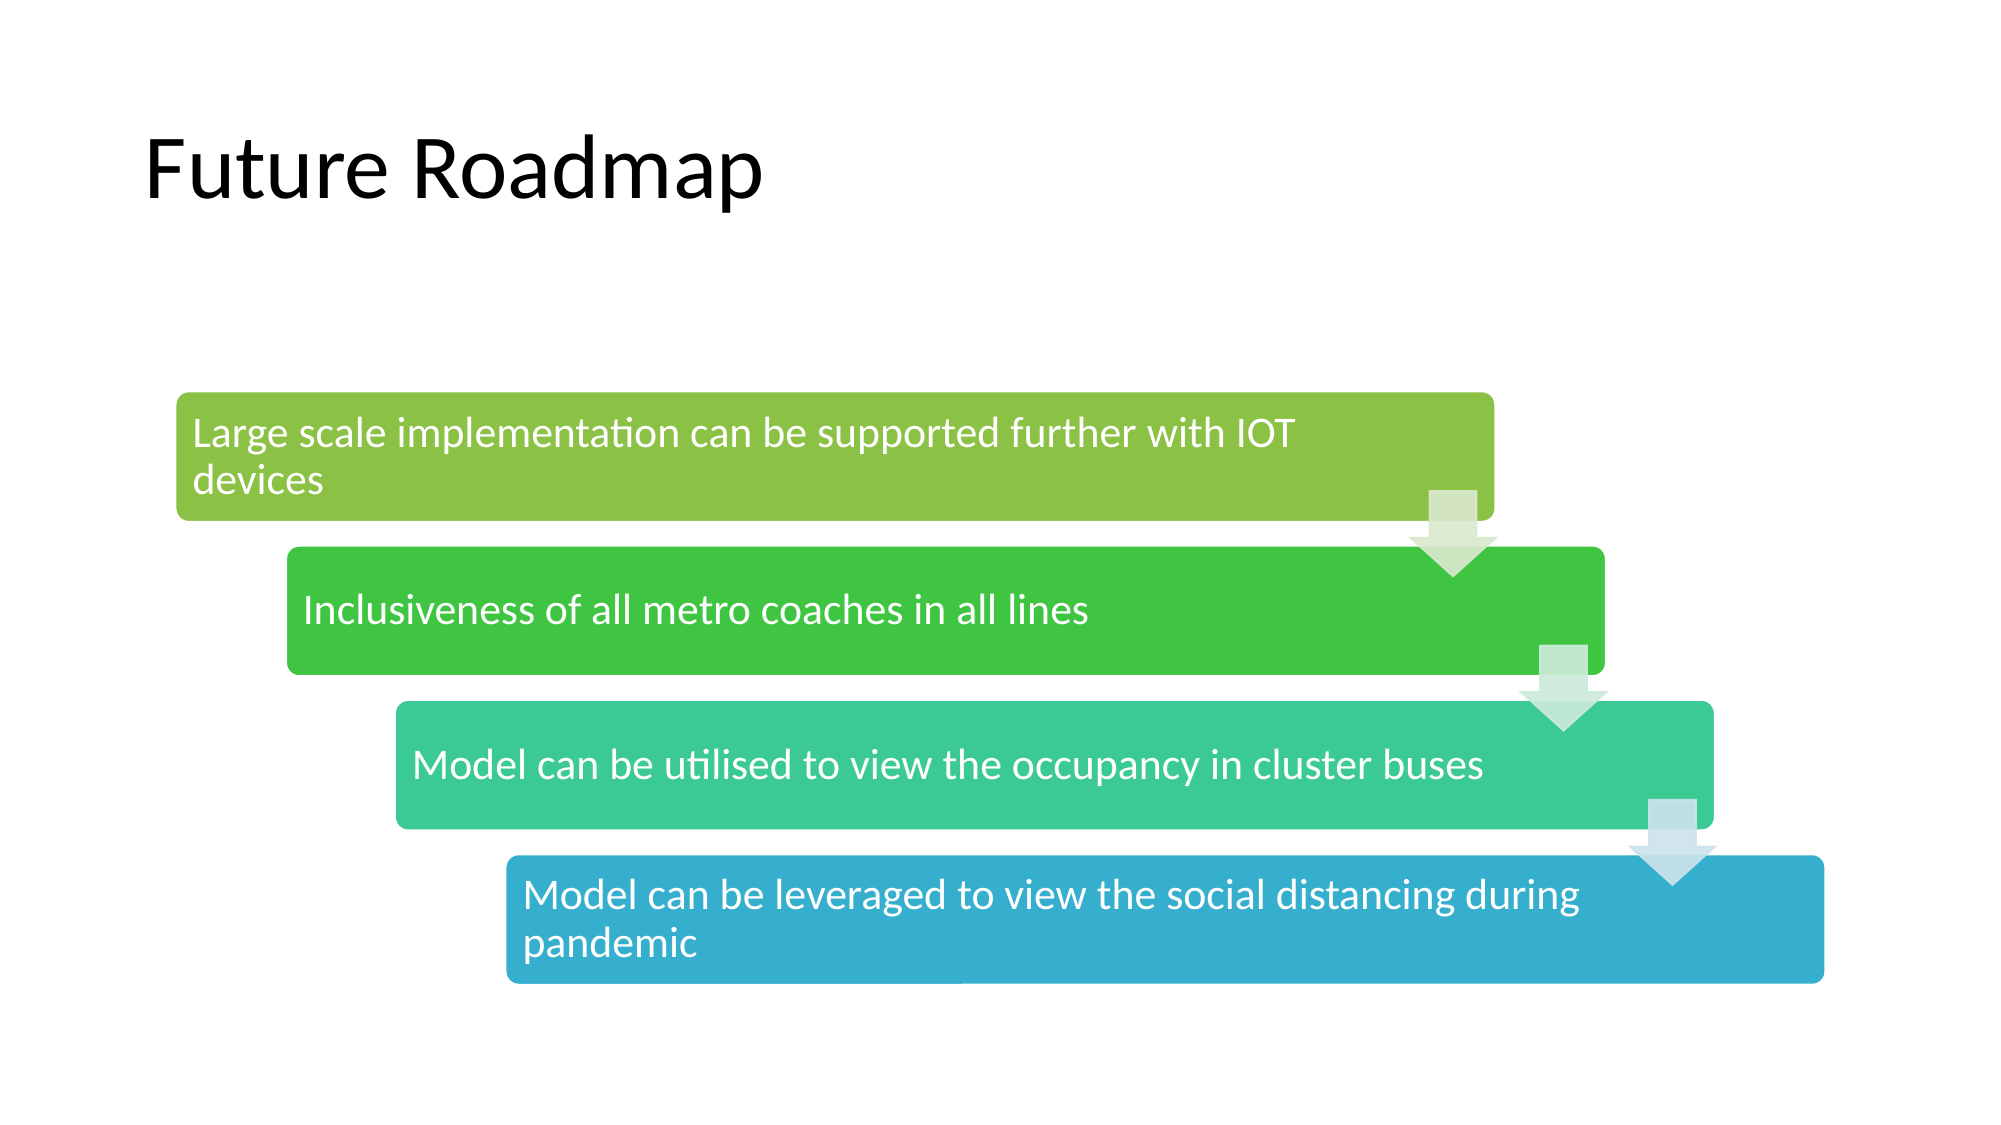

# Future Roadmap

Large scale implementation can be supported further with IOT devices

Inclusiveness of all metro coaches in all lines

Model can be utilised to view the occupancy in cluster buses

Model can be leveraged to view the social distancing during pandemic